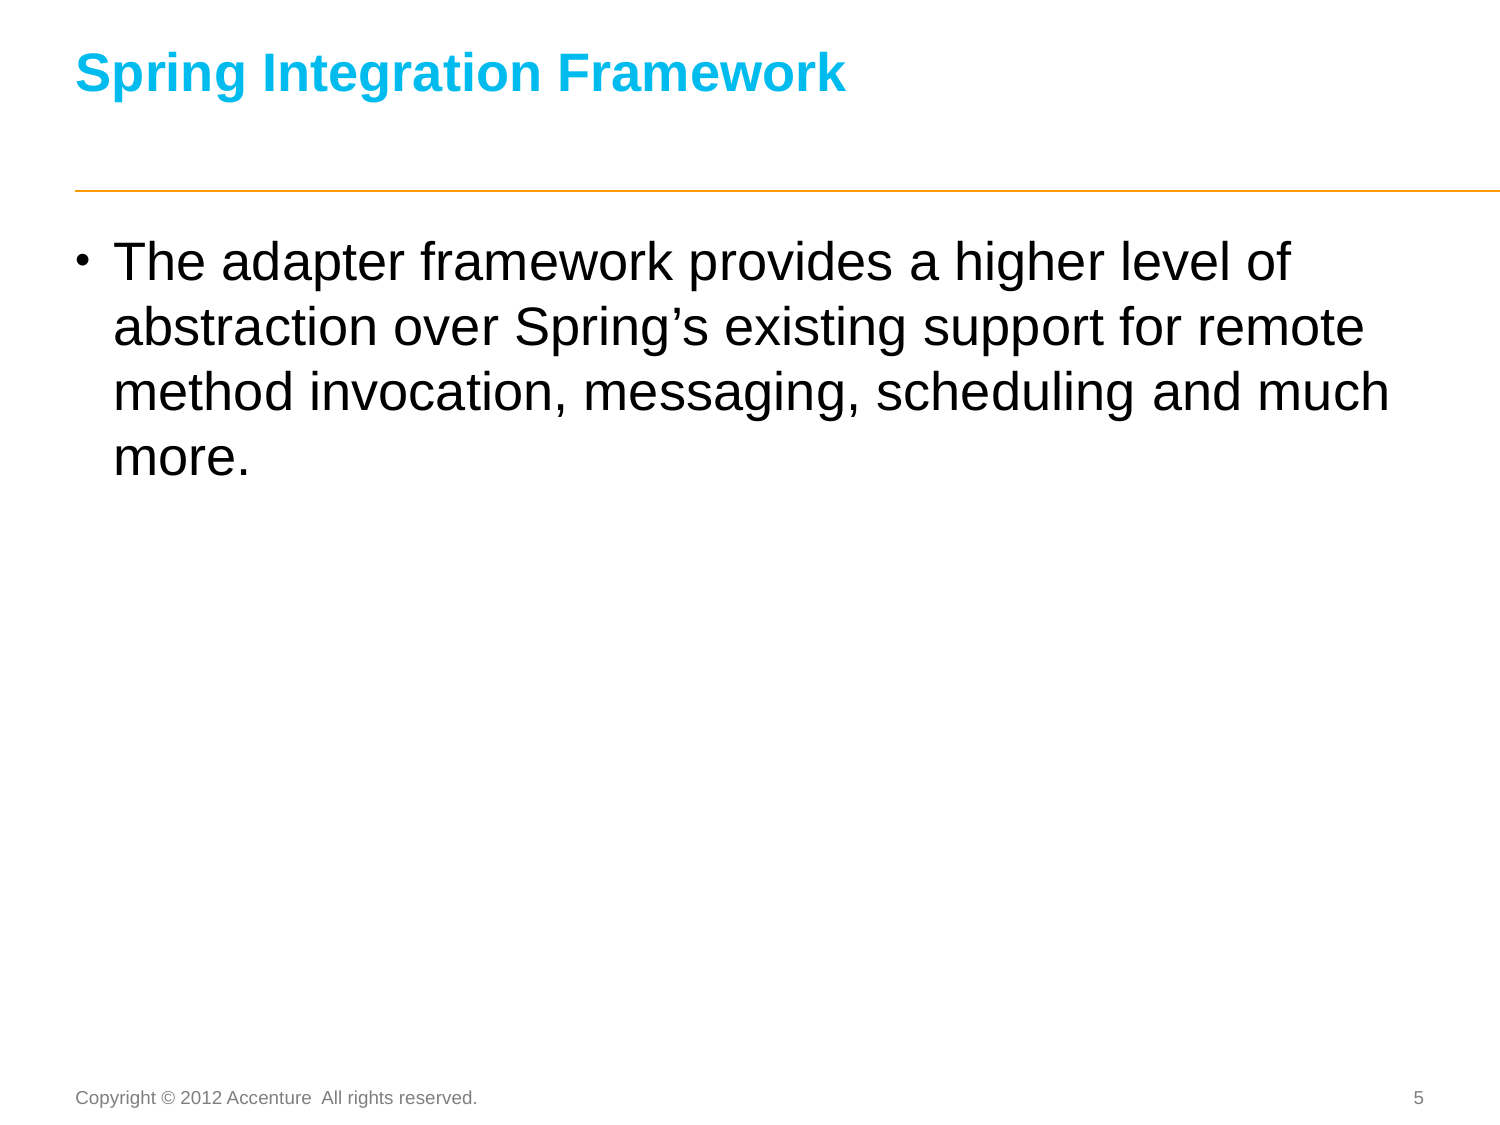

# Spring Integration Framework
The adapter framework provides a higher level of abstraction over Spring’s existing support for remote method invocation, messaging, scheduling and much more.